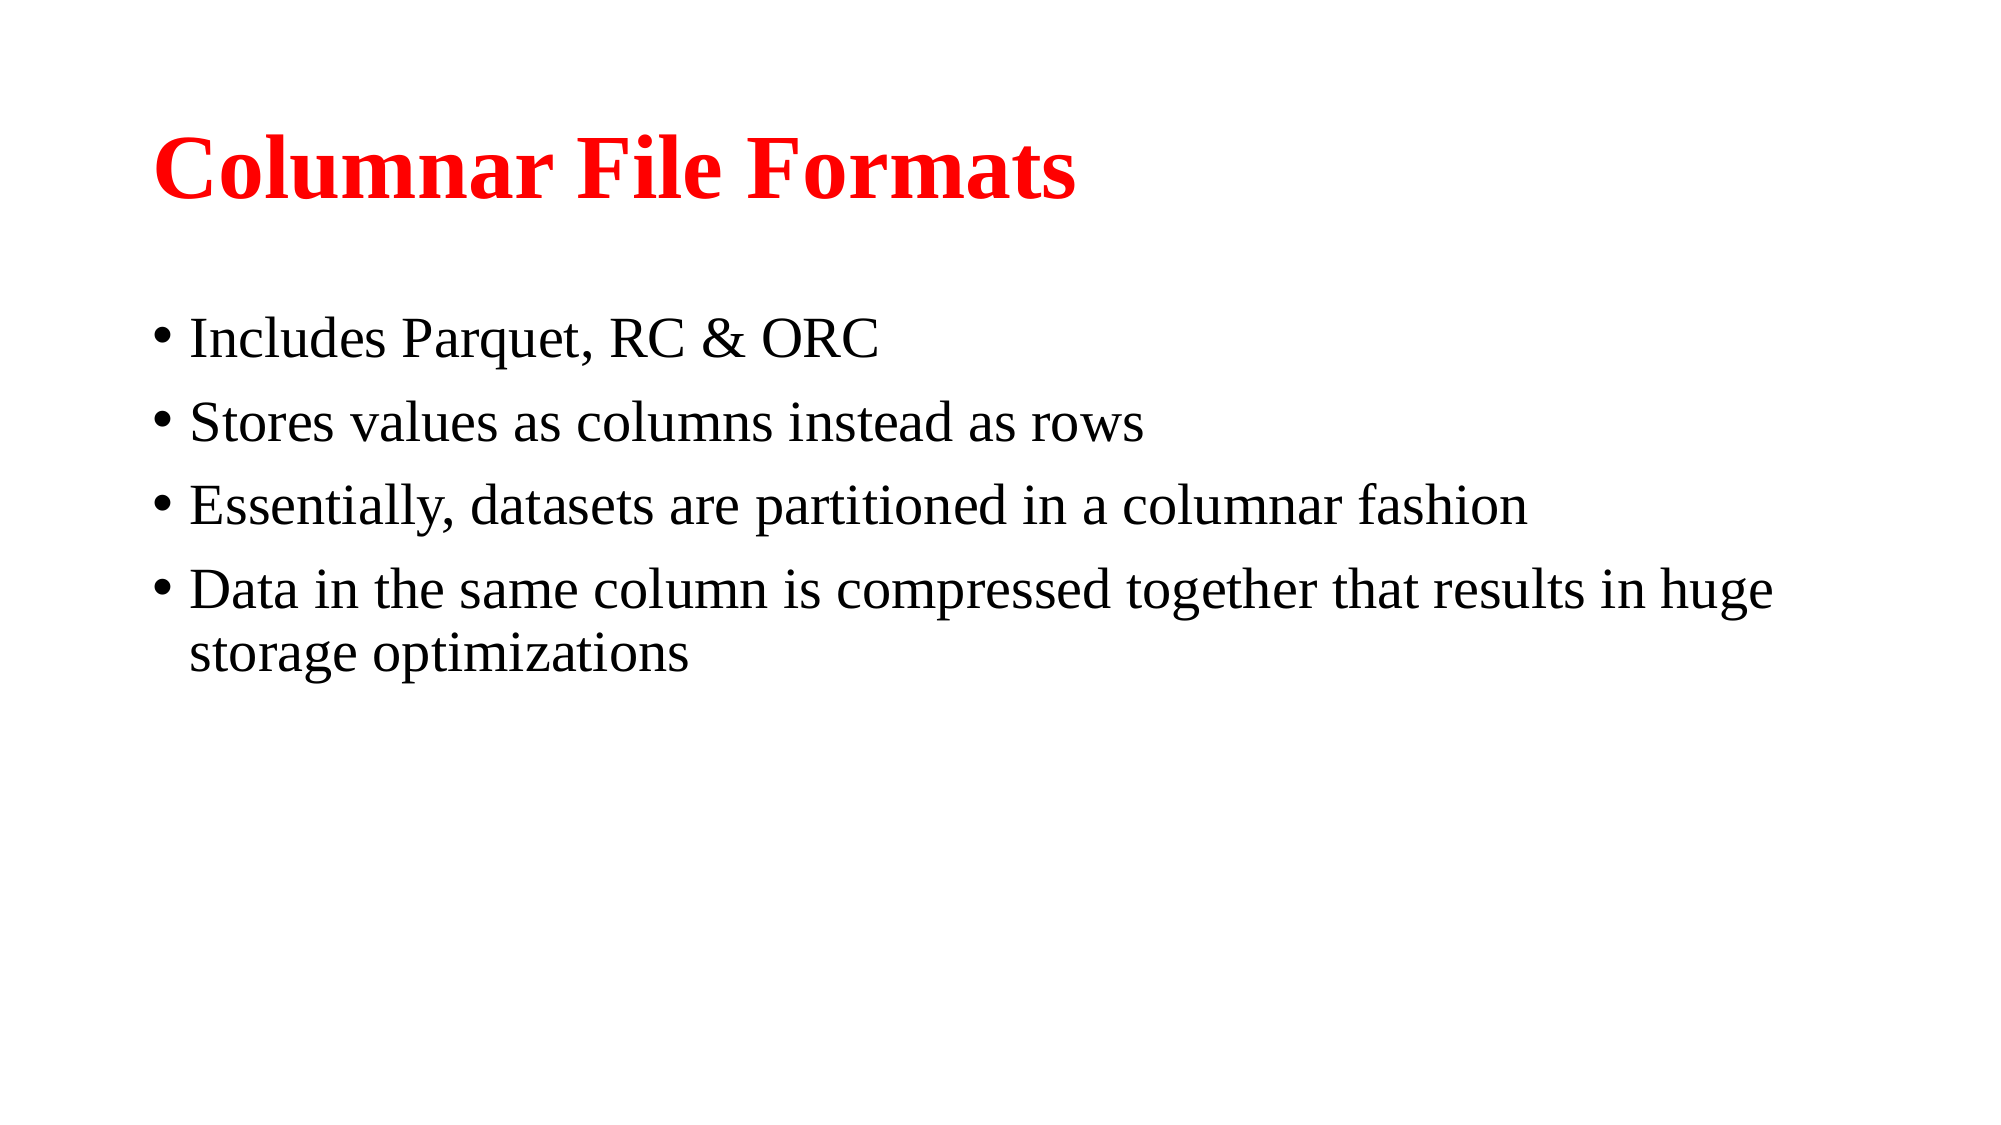

# Columnar File Formats
Includes Parquet, RC & ORC
Stores values as columns instead as rows
Essentially, datasets are partitioned in a columnar fashion
Data in the same column is compressed together that results in huge storage optimizations